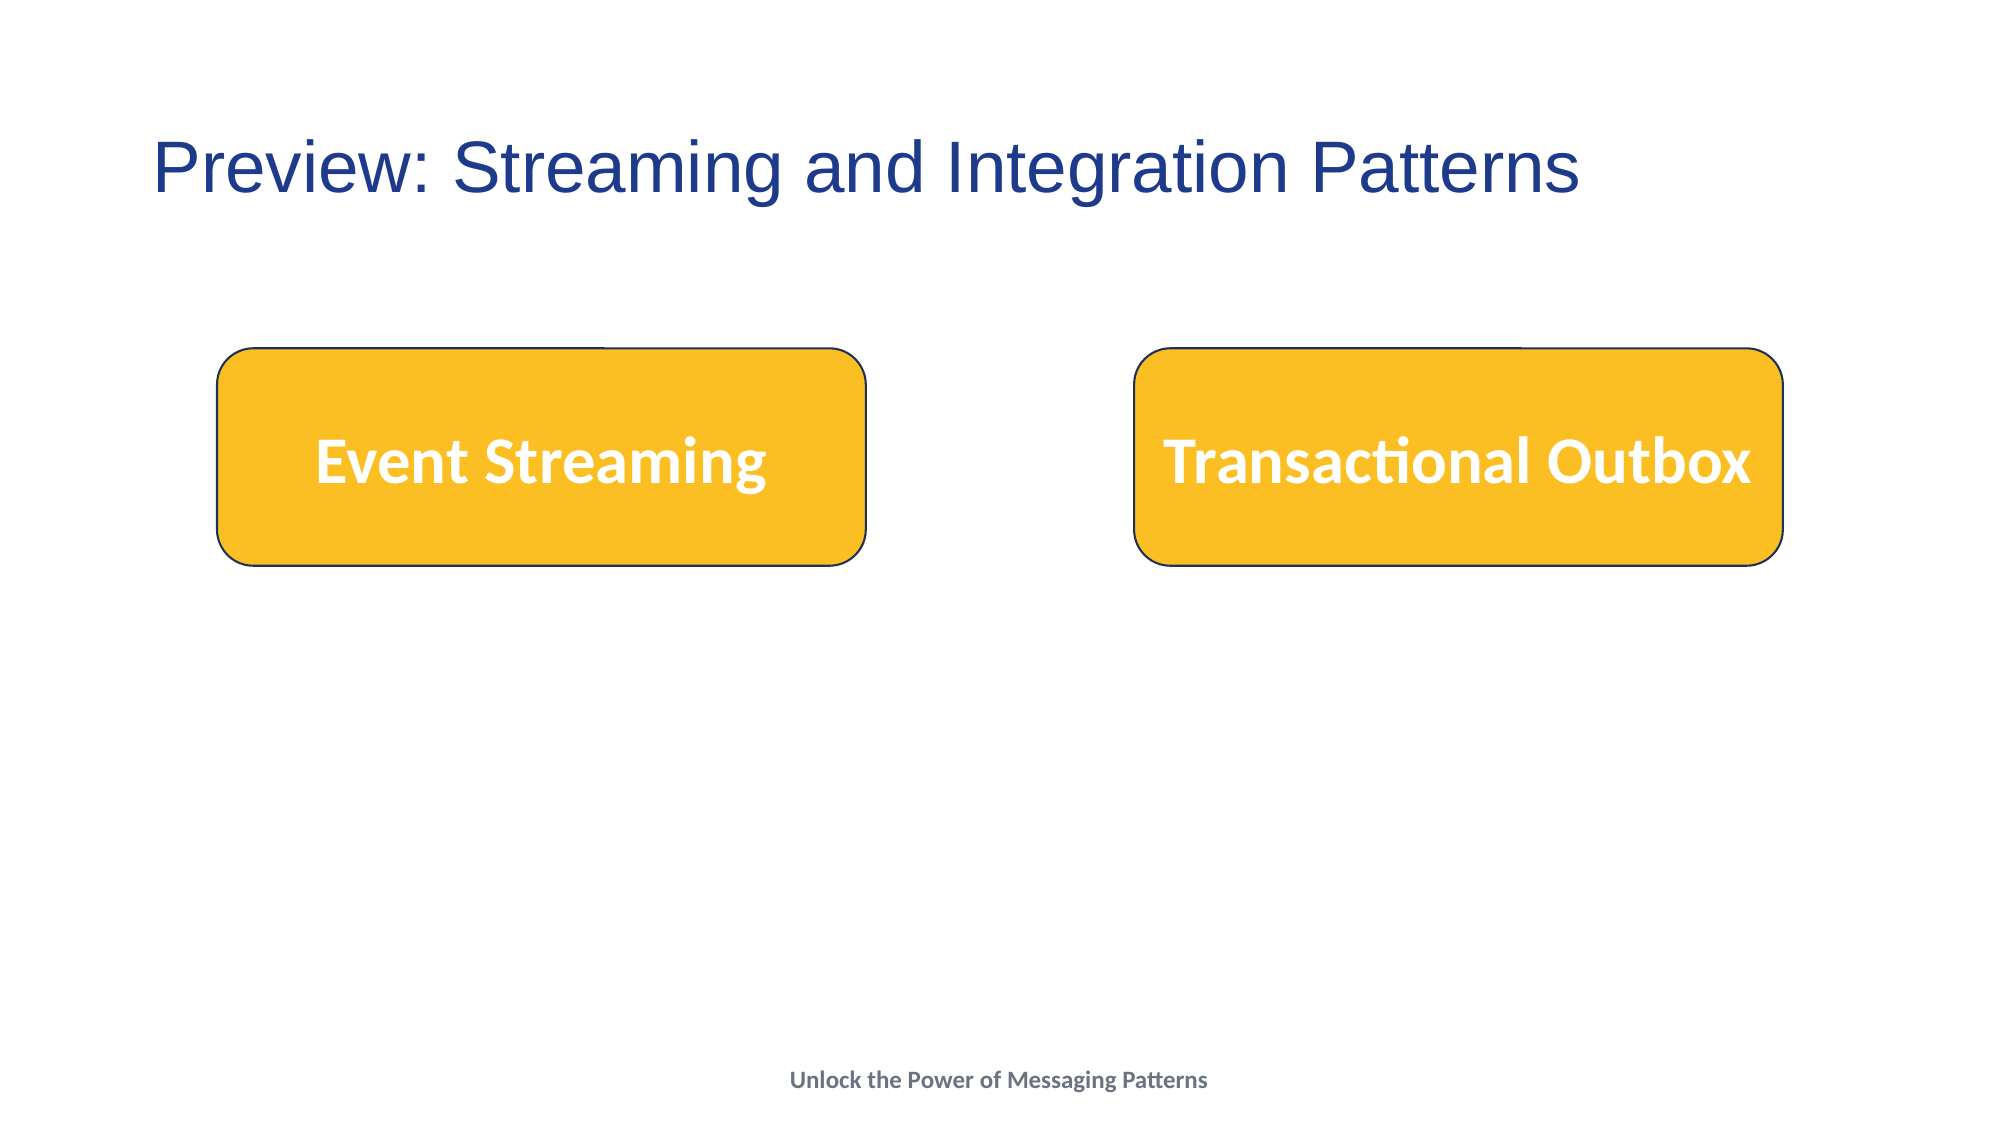

# Preview: Streaming and Integration Patterns
Event Streaming
Transactional Outbox